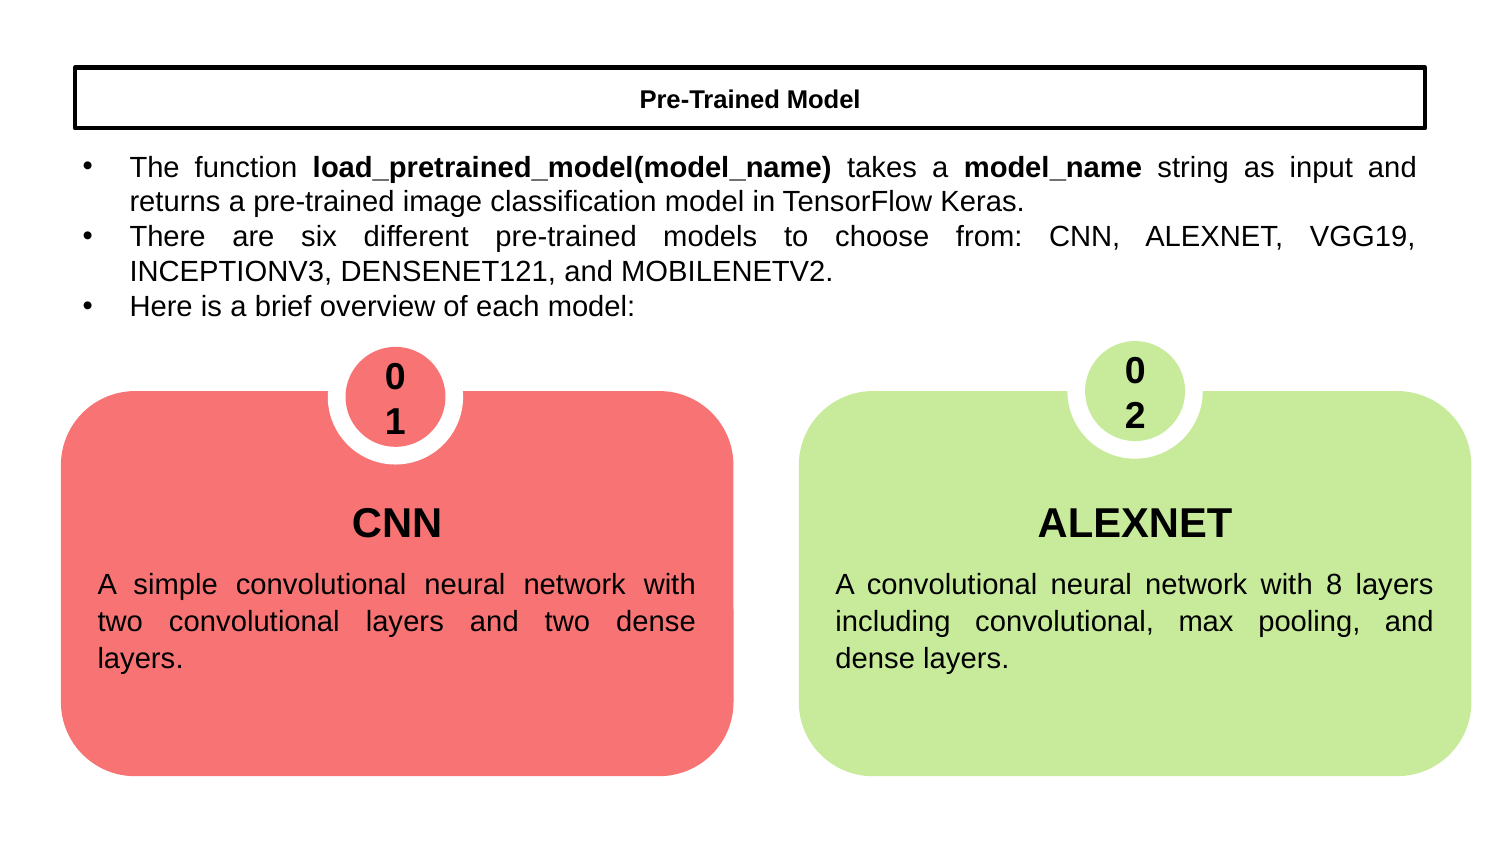

# Pre-Trained Model
The function load_pretrained_model(model_name) takes a model_name string as input and returns a pre-trained image classification model in TensorFlow Keras.
There are six different pre-trained models to choose from: CNN, ALEXNET, VGG19, INCEPTIONV3, DENSENET121, and MOBILENETV2.
Here is a brief overview of each model:

02
01
CNN
A simple convolutional neural network with two convolutional layers and two dense layers.
ALEXNET
A convolutional neural network with 8 layers including convolutional, max pooling, and dense layers.